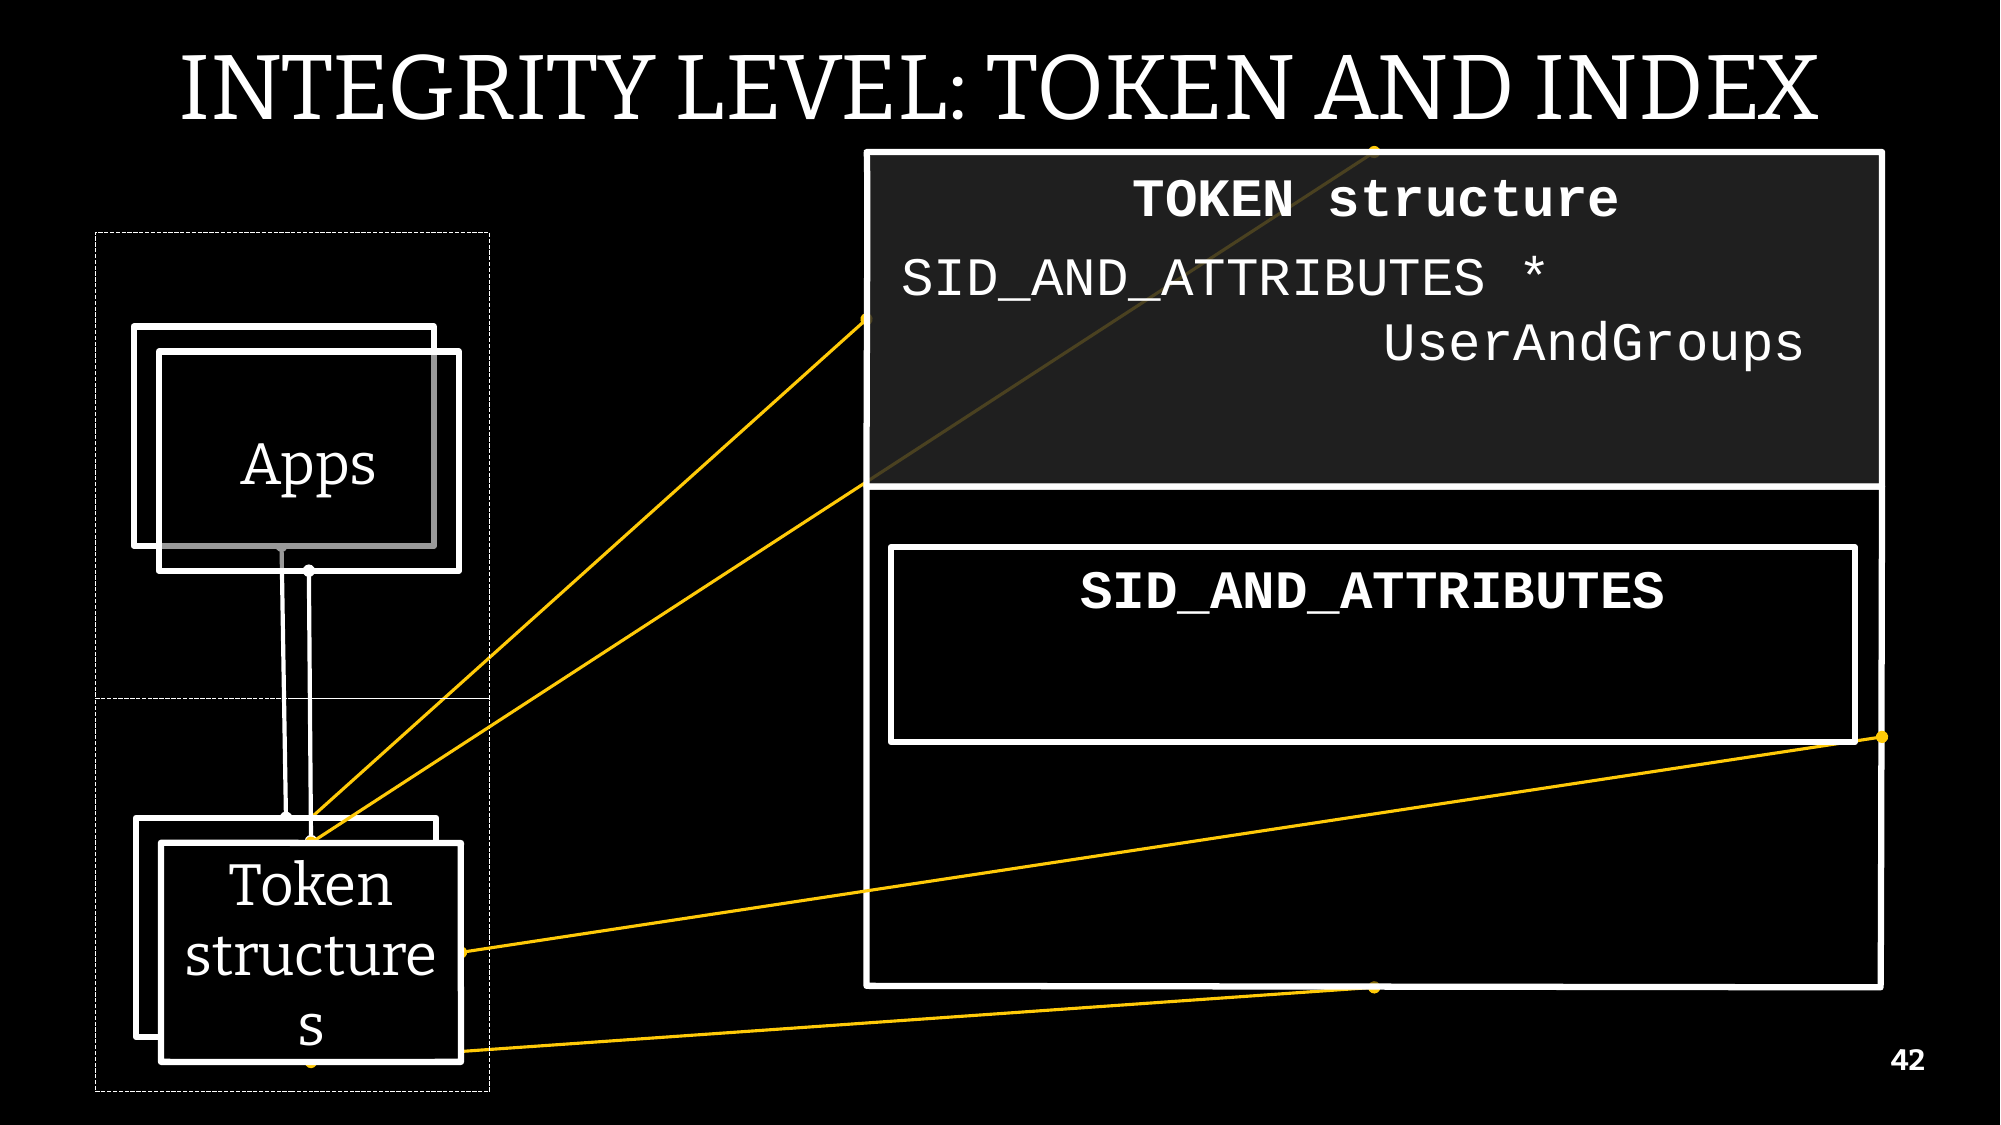

Integrity Level: Token and Index

TOKEN structure

SID_AND_ATTRIBUTES *		     			 UserAndGroups

Apps

SID_AND_ATTRIBUTES

Token structures
42